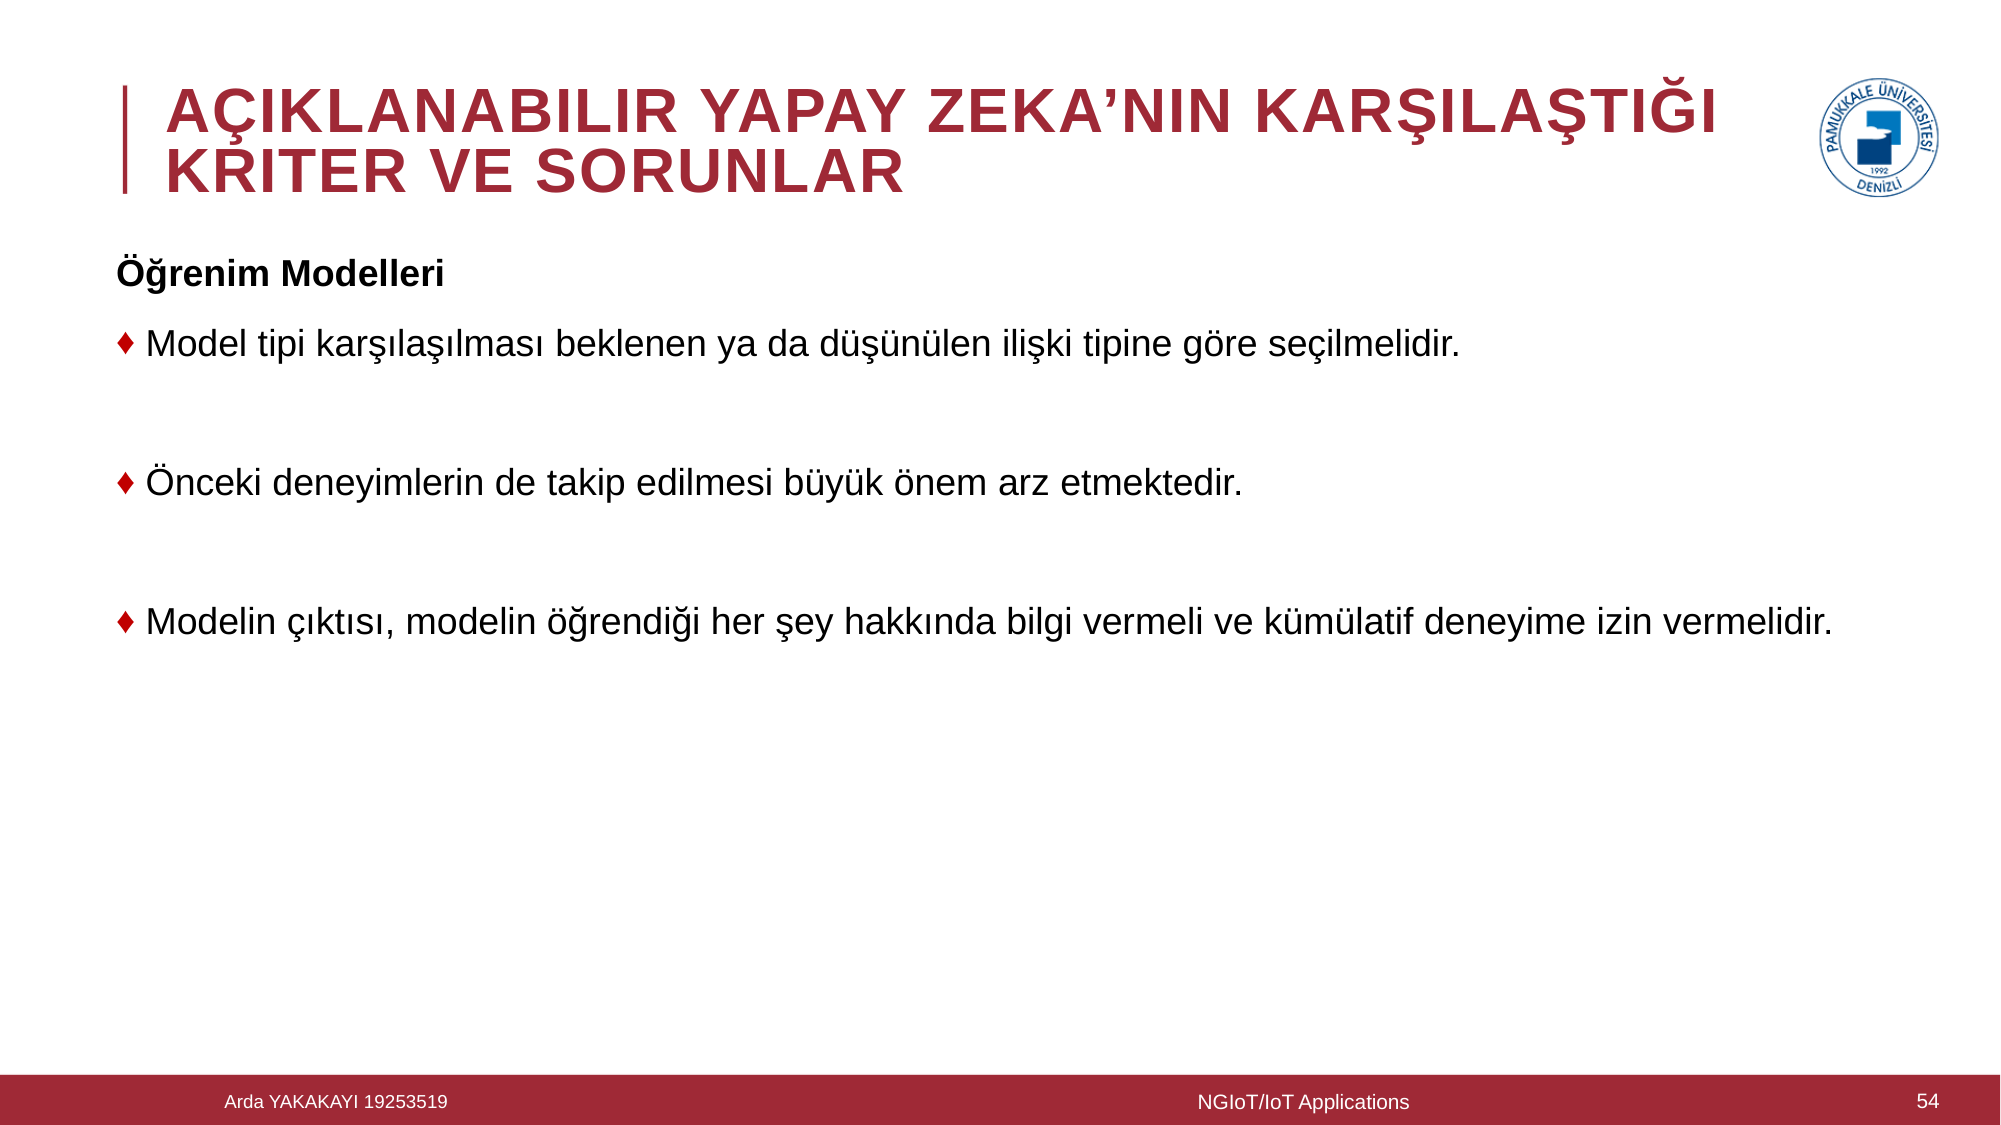

# Açıklanabilir Yapay Zeka’nın Karşılaştığı Kriter Ve Sorunlar
Öğrenim Modelleri
 Model tipi karşılaşılması beklenen ya da düşünülen ilişki tipine göre seçilmelidir.

 Önceki deneyimlerin de takip edilmesi büyük önem arz etmektedir.

 Modelin çıktısı, modelin öğrendiği her şey hakkında bilgi vermeli ve kümülatif deneyime izin vermelidir.

NGIoT/IoT Applications
54